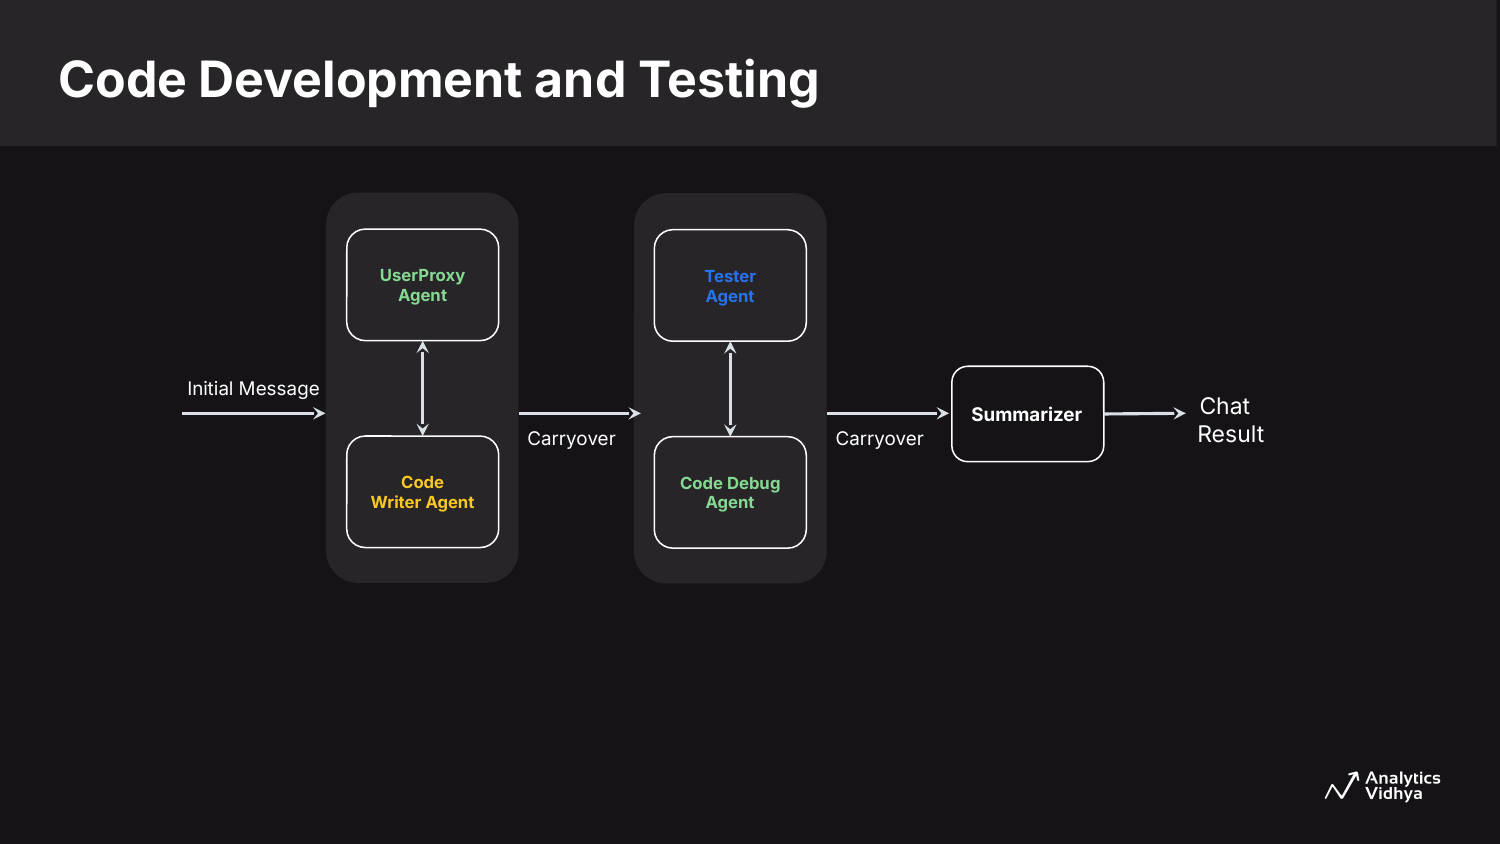

Code Development and Testing

UserProxy
Agent
Tester
Agent

Initial Message

 Chat
  Result

 Summarizer

Carryover

Carryover

Code
Writer Agent

Code Debug Agent